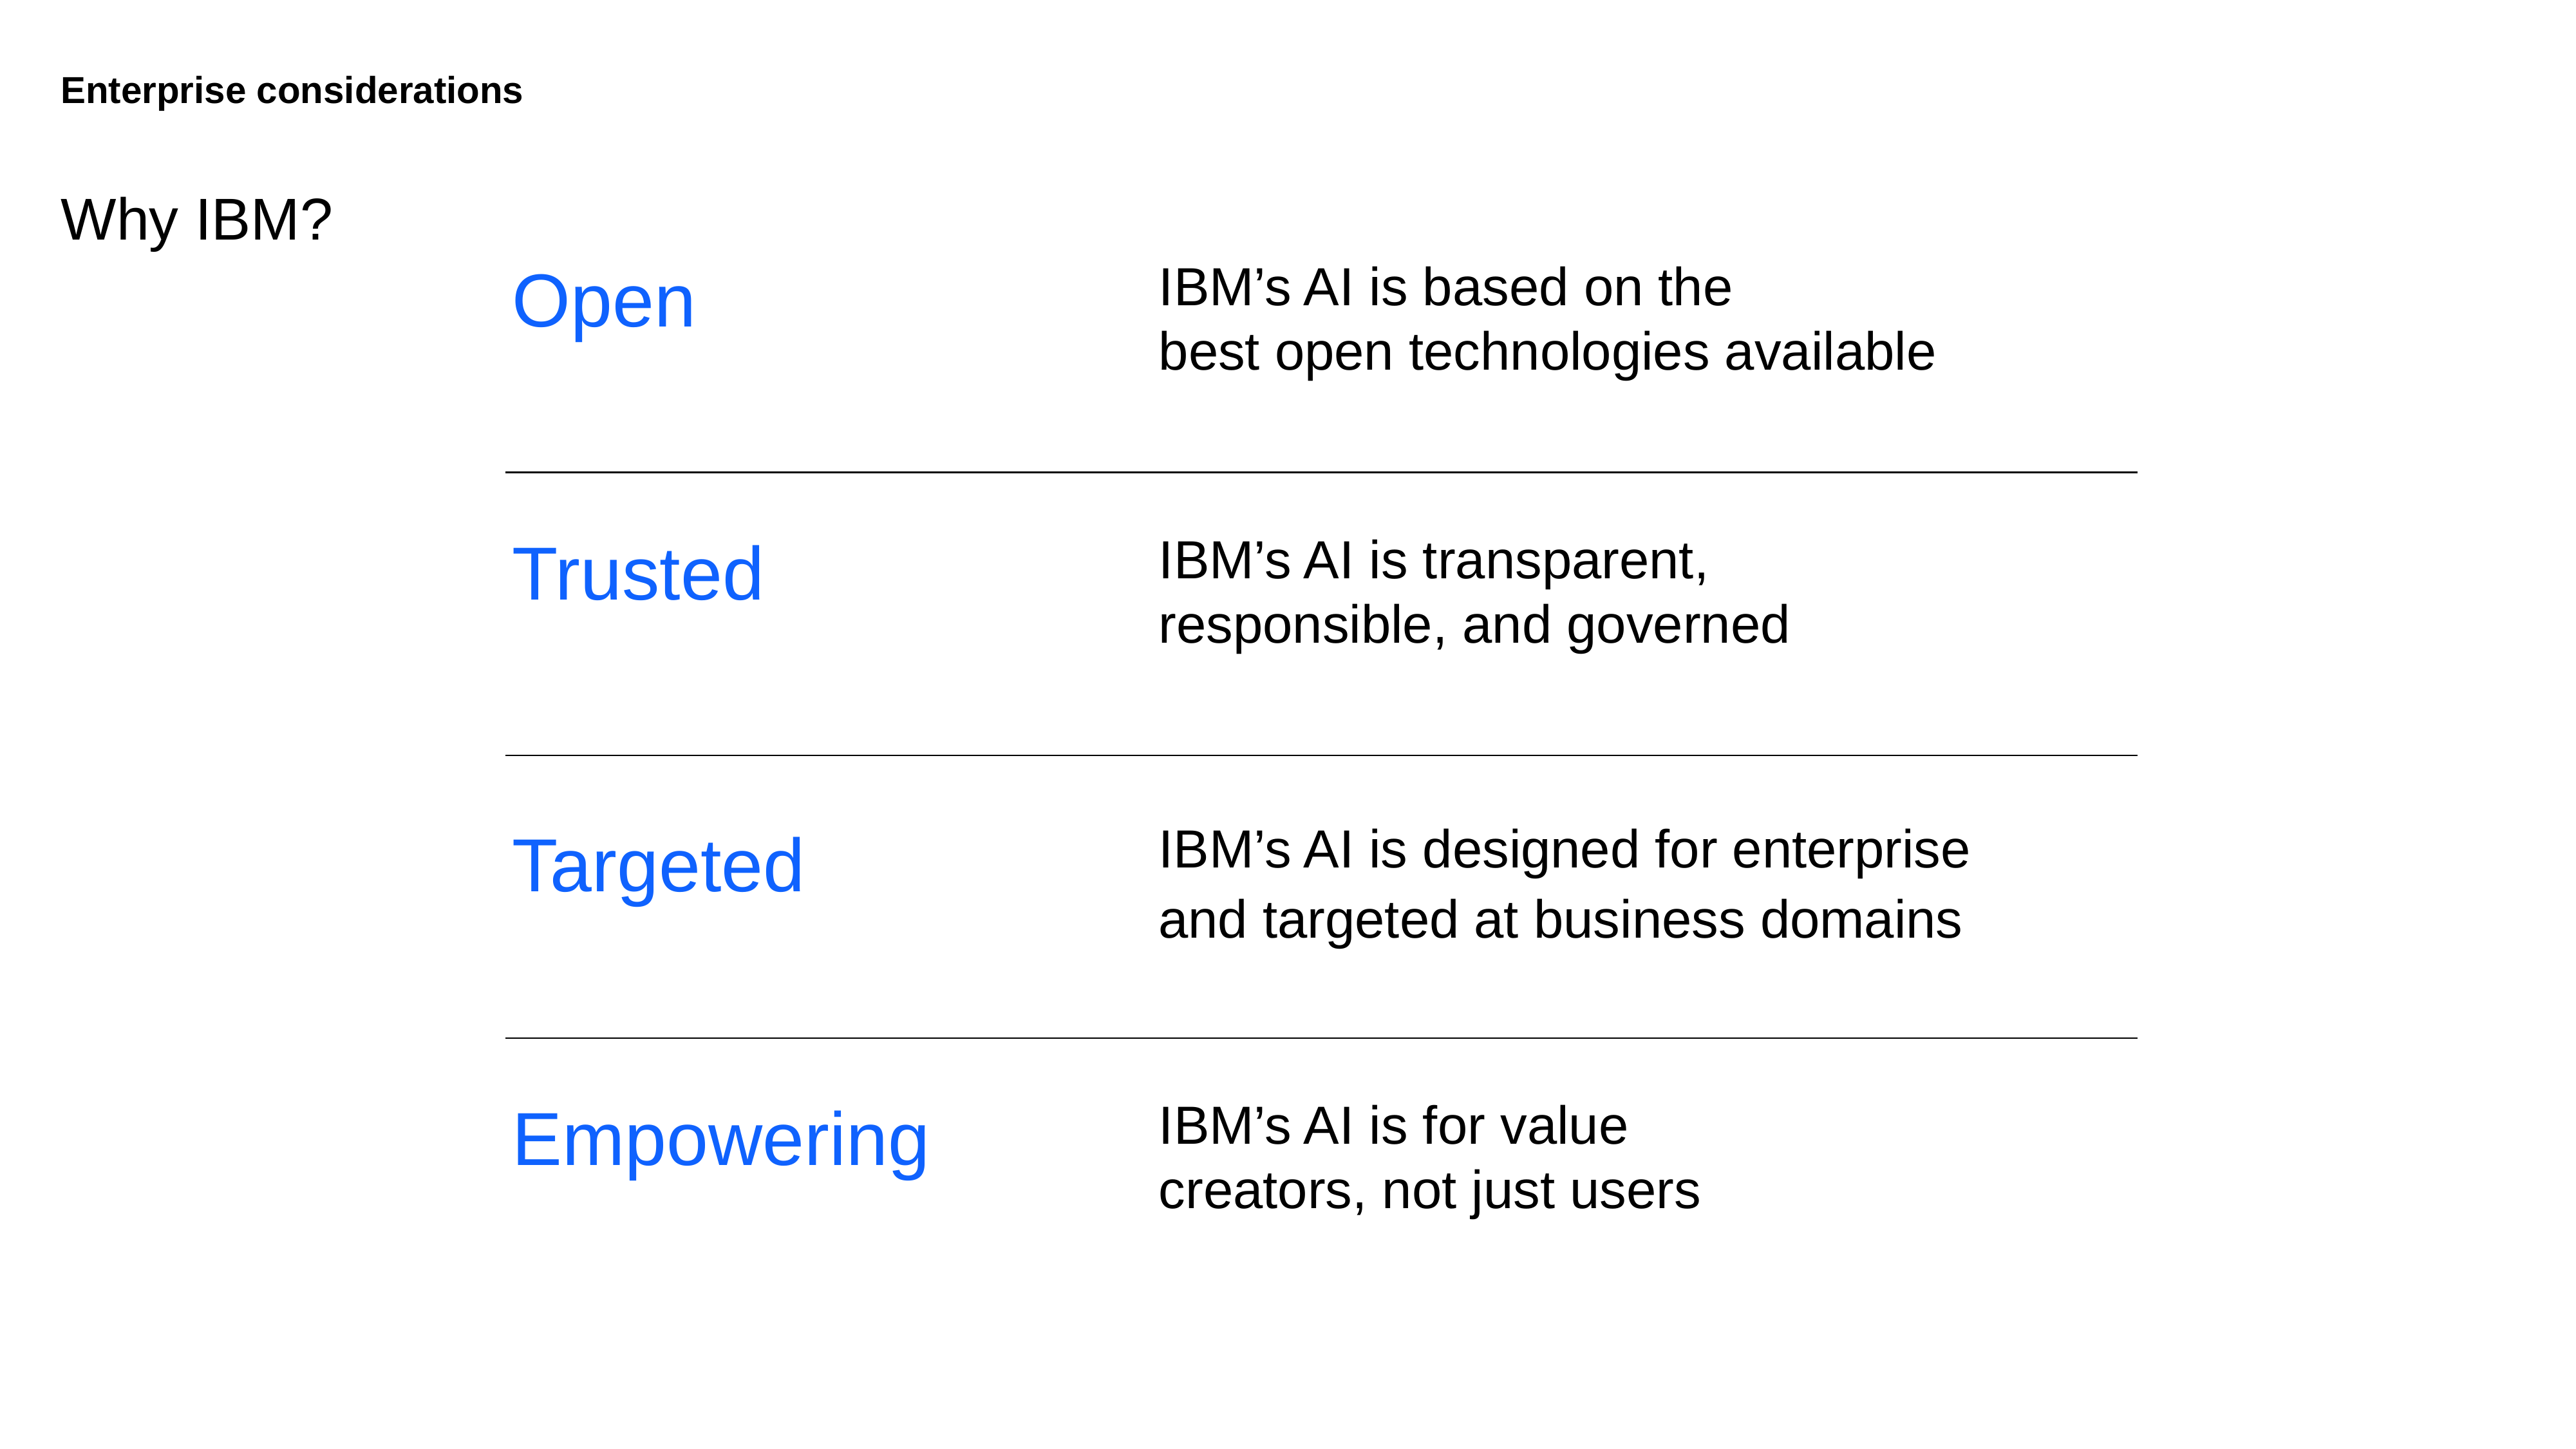

Enterprise considerations
Why IBM?
IBM’s AI is based on the
best open technologies available
Open
IBM’s AI is transparent,
responsible, and governed

Trusted
IBM’s AI is designed for enterprise
and targeted at business domains
Targeted
IBM’s AI is for value
creators, not just users
Empowering